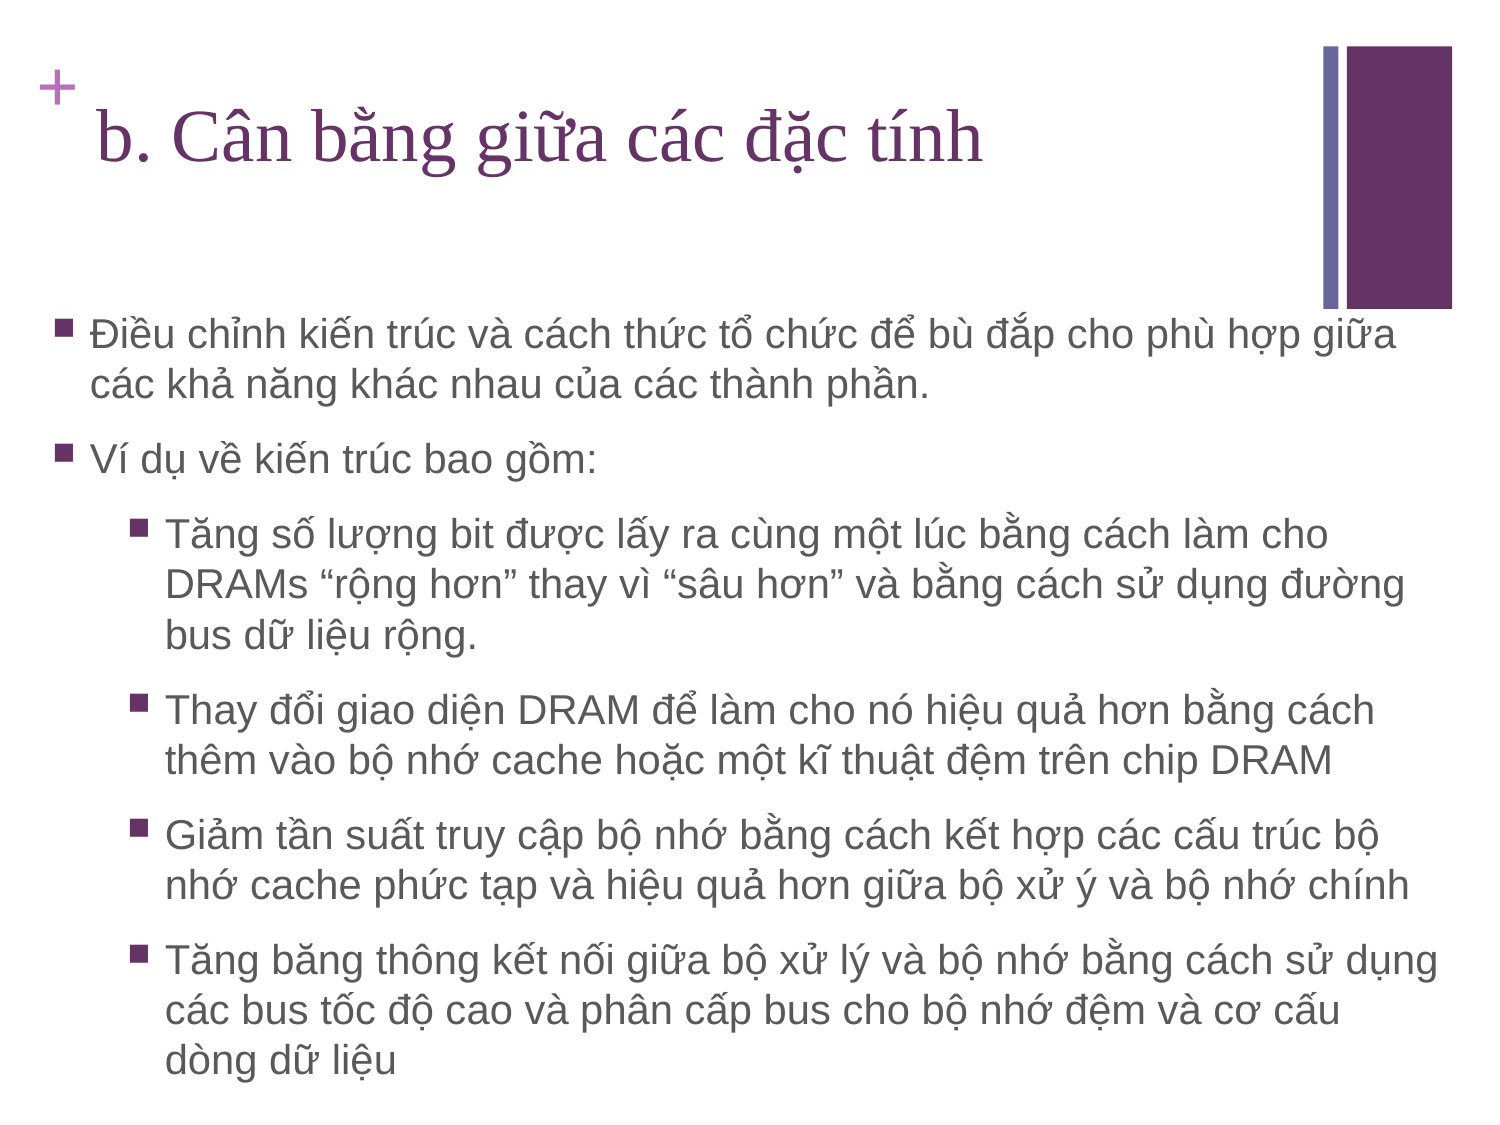

# b. Cân bằng giữa các đặc tính
Điều chỉnh kiến trúc và cách thức tổ chức để bù đắp cho phù hợp giữa các khả năng khác nhau của các thành phần.
Ví dụ về kiến trúc bao gồm:
Tăng số lượng bit được lấy ra cùng một lúc bằng cách làm cho DRAMs “rộng hơn” thay vì “sâu hơn” và bằng cách sử dụng đường bus dữ liệu rộng.
Thay đổi giao diện DRAM để làm cho nó hiệu quả hơn bằng cách thêm vào bộ nhớ cache hoặc một kĩ thuật đệm trên chip DRAM
Giảm tần suất truy cập bộ nhớ bằng cách kết hợp các cấu trúc bộ nhớ cache phức tạp và hiệu quả hơn giữa bộ xử ý và bộ nhớ chính
Tăng băng thông kết nối giữa bộ xử lý và bộ nhớ bằng cách sử dụng các bus tốc độ cao và phân cấp bus cho bộ nhớ đệm và cơ cấu dòng dữ liệu